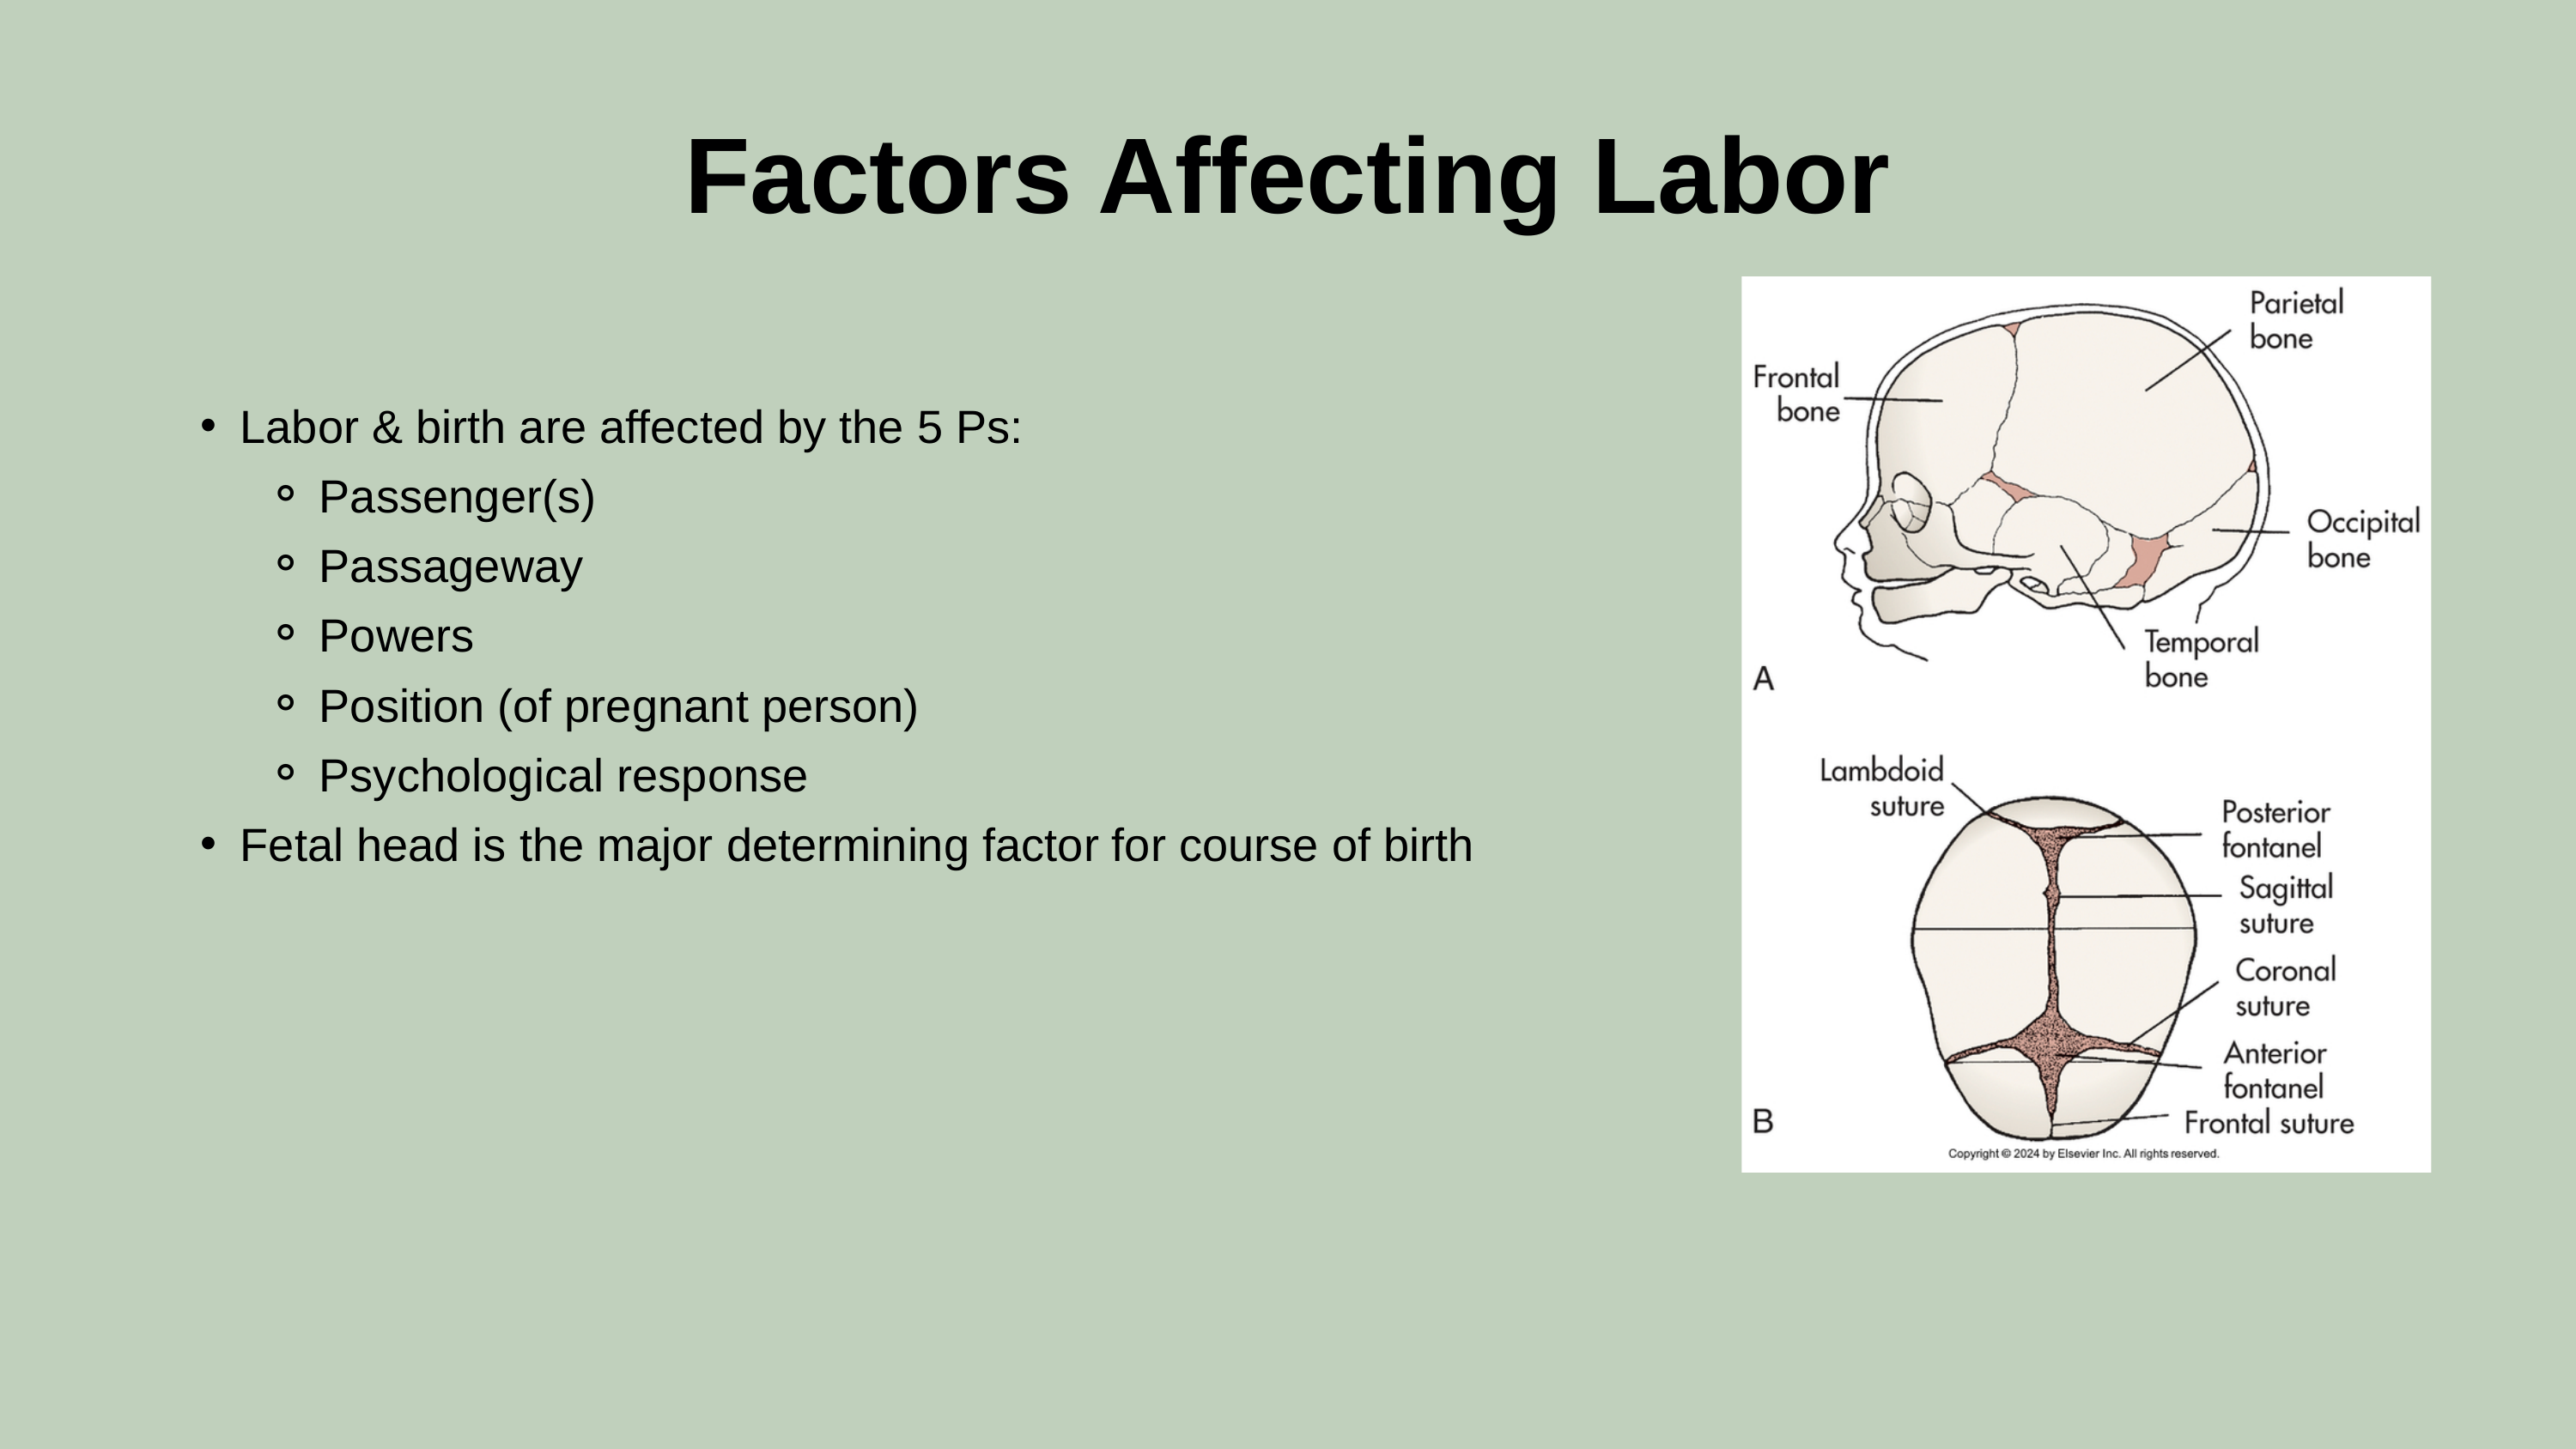

Factors Affecting Labor

Labor & birth are affected by the 5 Ps:
Passenger(s)
Passageway
Powers
Position (of pregnant person)
Psychological response
Fetal head is the major determining factor for course of birth